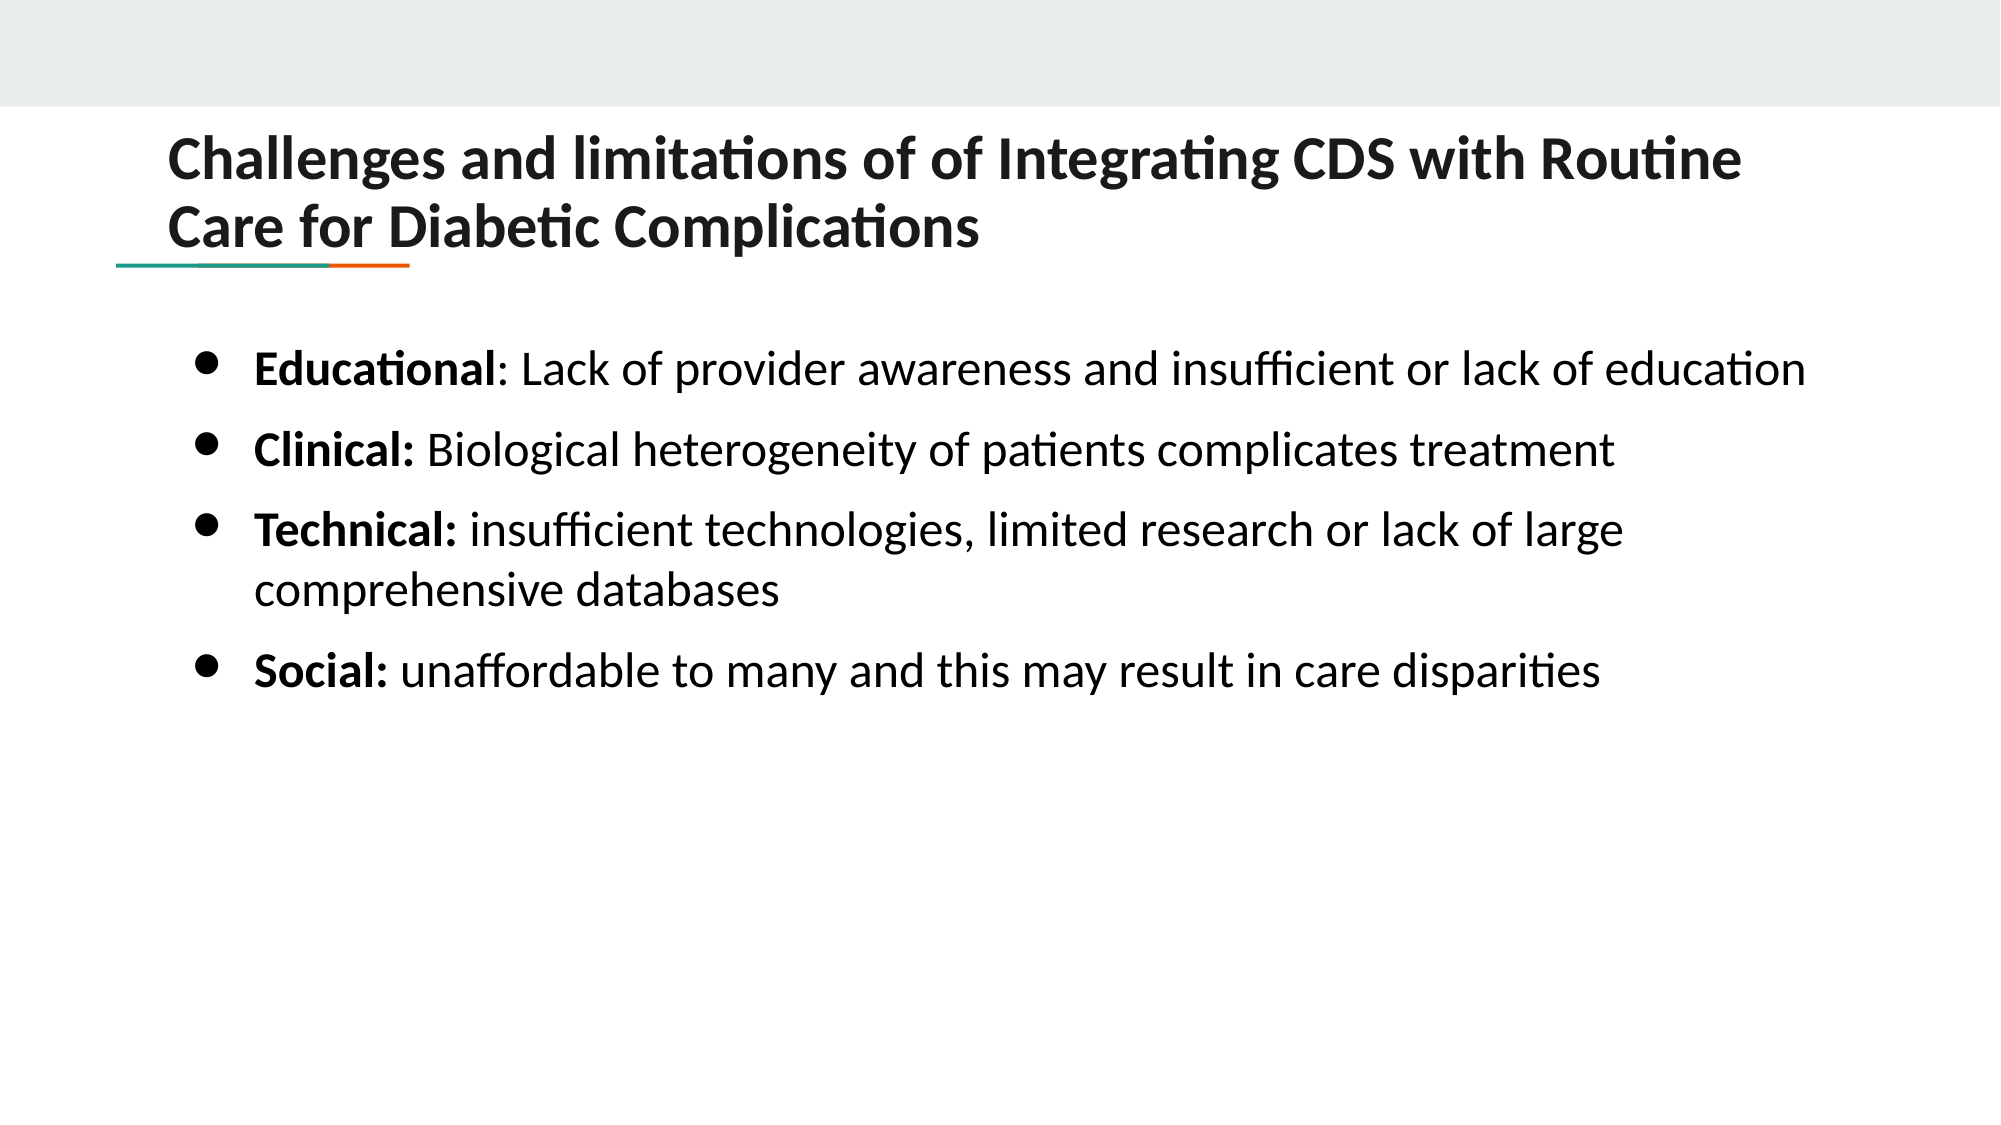

# Challenges and limitations of of Integrating CDS with Routine Care for Diabetic Complications
Educational: Lack of provider awareness and insufficient or lack of education
Clinical: Biological heterogeneity of patients complicates treatment
Technical: insufficient technologies, limited research or lack of large comprehensive databases
Social: unaffordable to many and this may result in care disparities